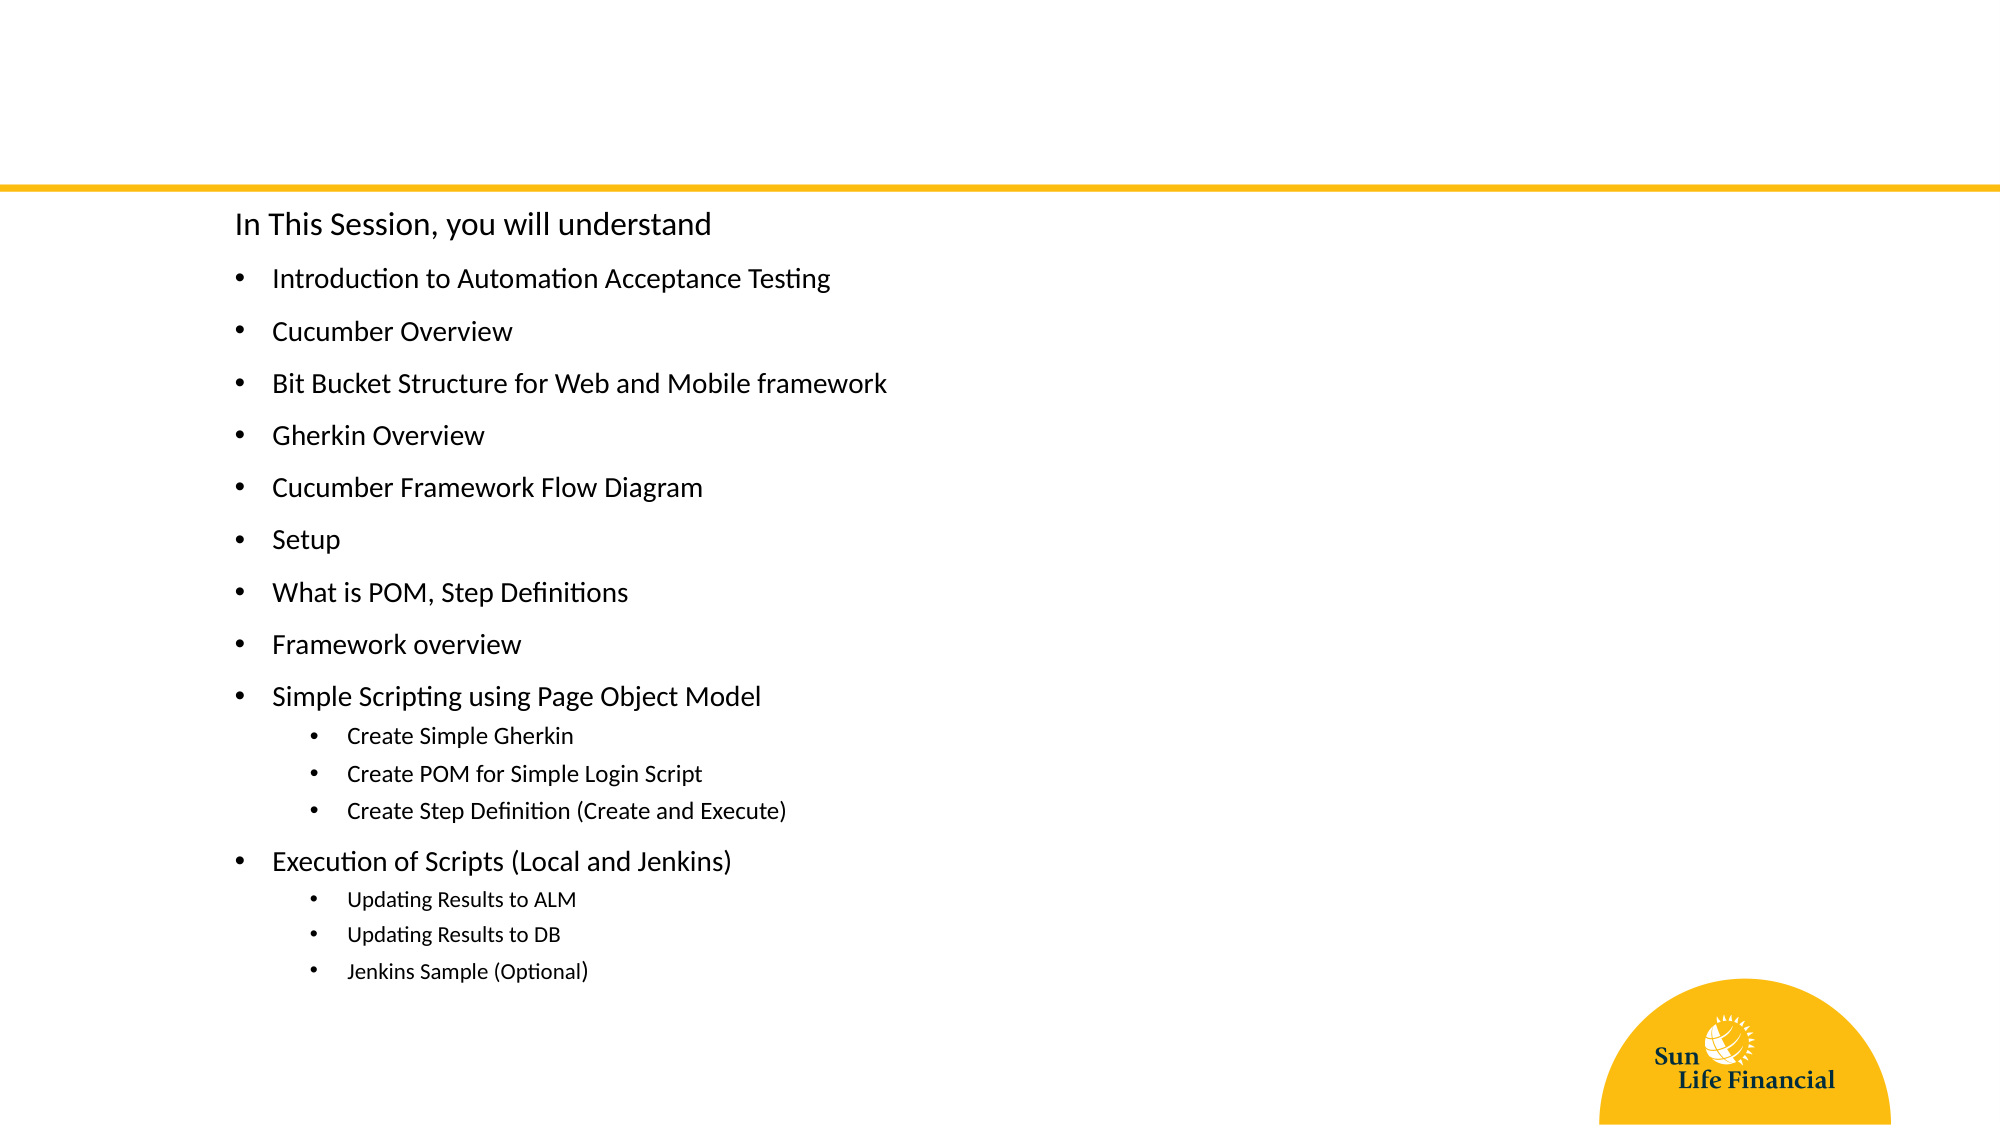

# Leaning Objectives
In This Session, you will understand
Introduction to Automation Acceptance Testing
Cucumber Overview
Bit Bucket Structure for Web and Mobile framework
Gherkin Overview
Cucumber Framework Flow Diagram
Setup
What is POM, Step Definitions
Framework overview
Simple Scripting using Page Object Model
Create Simple Gherkin
Create POM for Simple Login Script
Create Step Definition (Create and Execute)
Execution of Scripts (Local and Jenkins)
Updating Results to ALM
Updating Results to DB
Jenkins Sample (Optional)